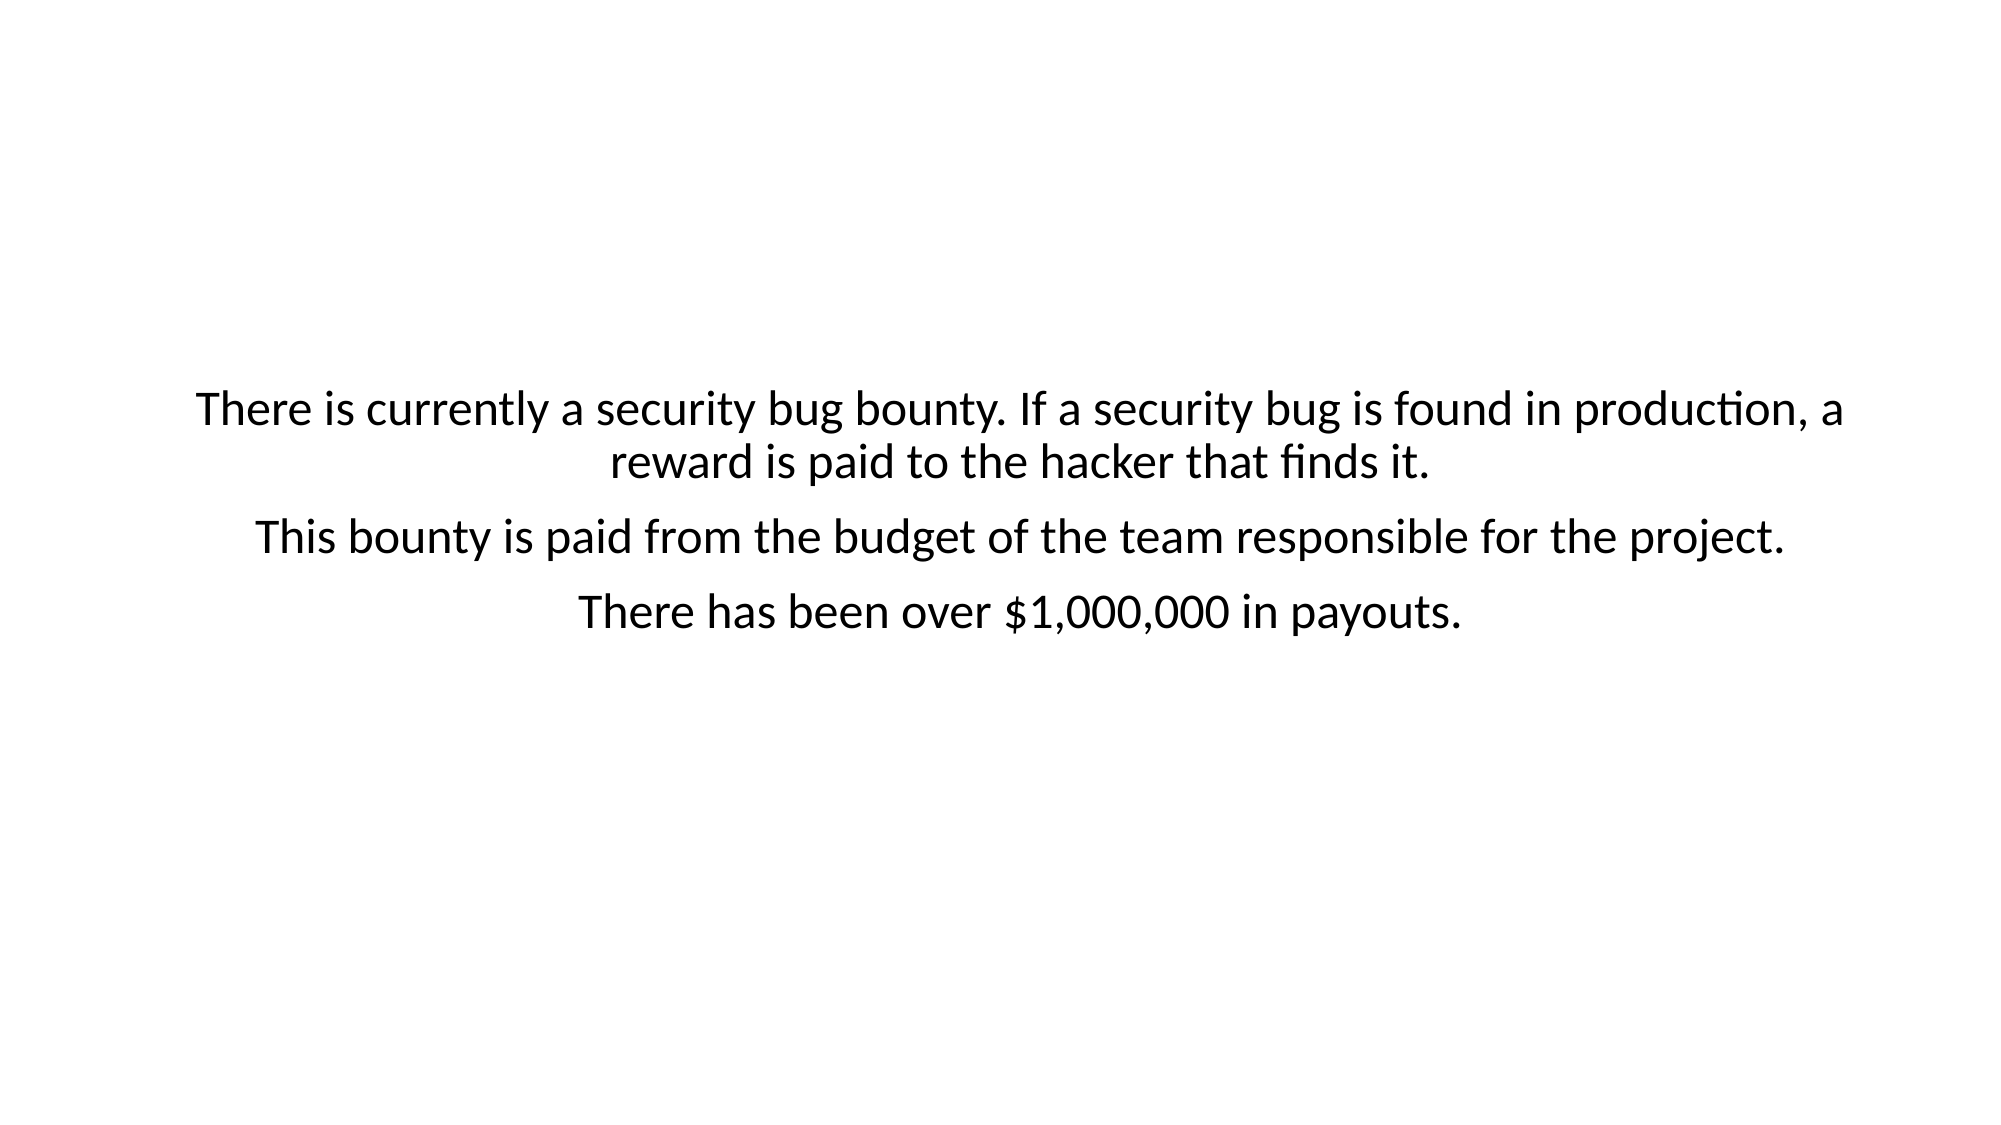

There is currently a security bug bounty. If a security bug is found in production, a reward is paid to the hacker that finds it.
This bounty is paid from the budget of the team responsible for the project.
There has been over $1,000,000 in payouts.